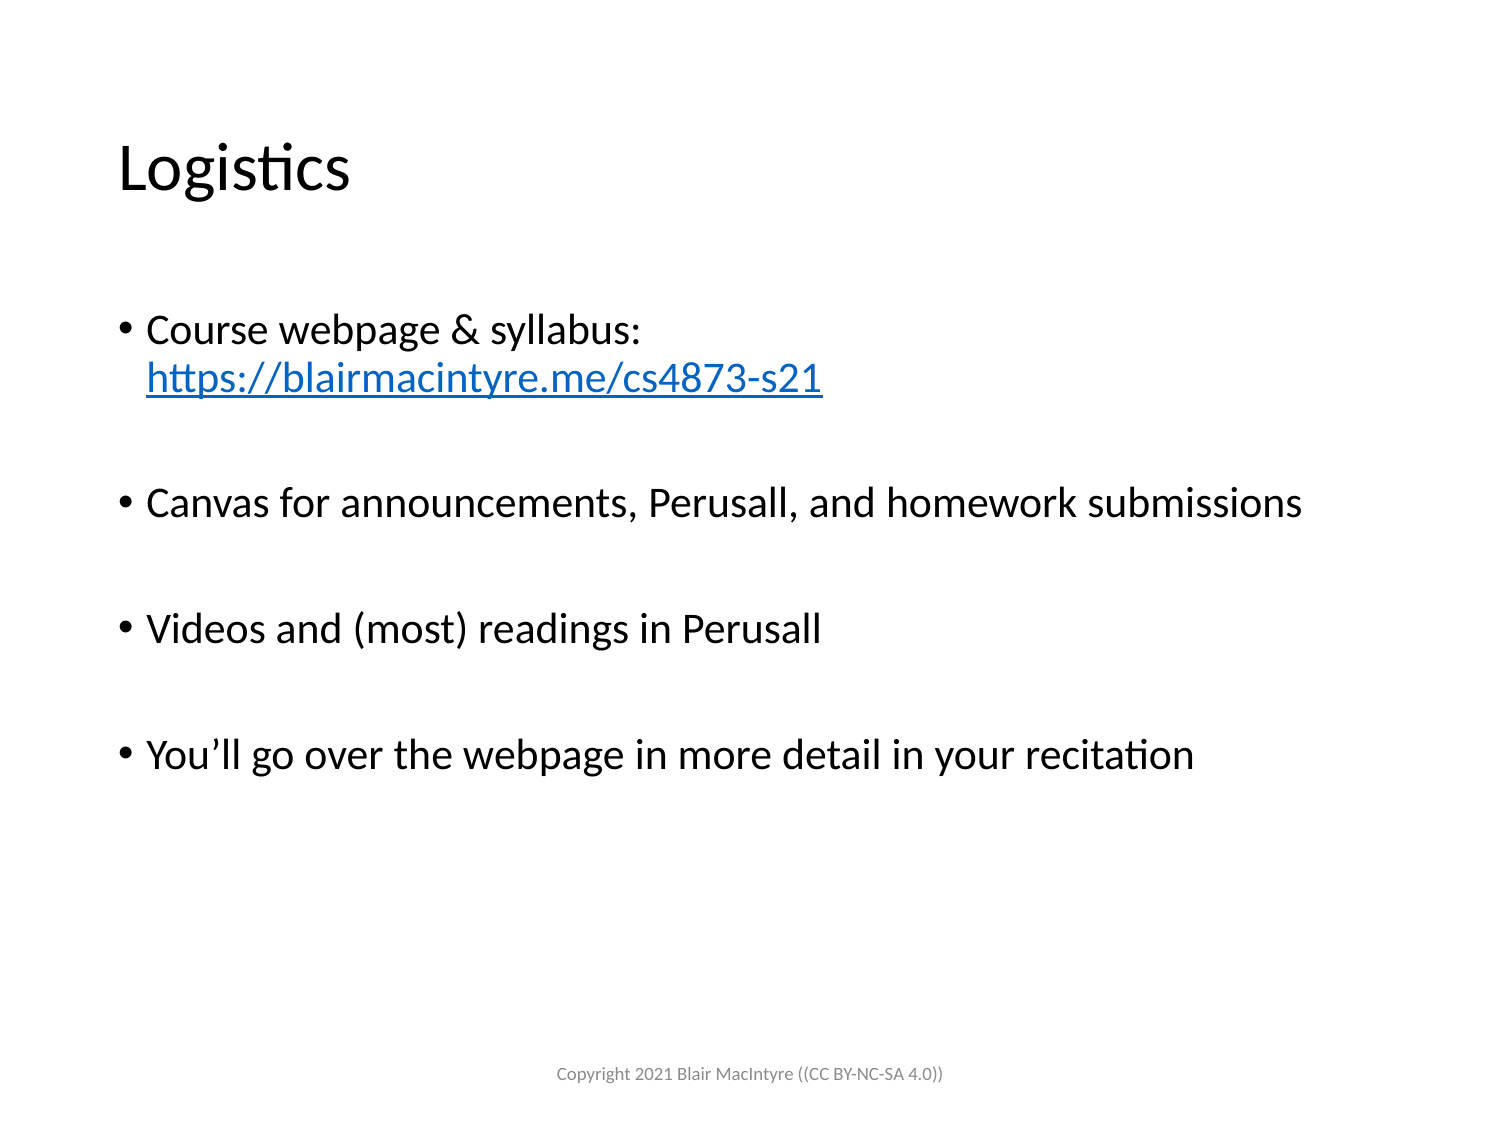

# Logistics
Course webpage & syllabus:
https://blairmacintyre.me/cs4873-s21

Canvas for announcements, Perusall, and homework submissions

Videos and (most) readings in Perusall

You’ll go over the webpage in more detail in your recitation

Copyright 2021 Blair MacIntyre ((CC BY-NC-SA 4.0))